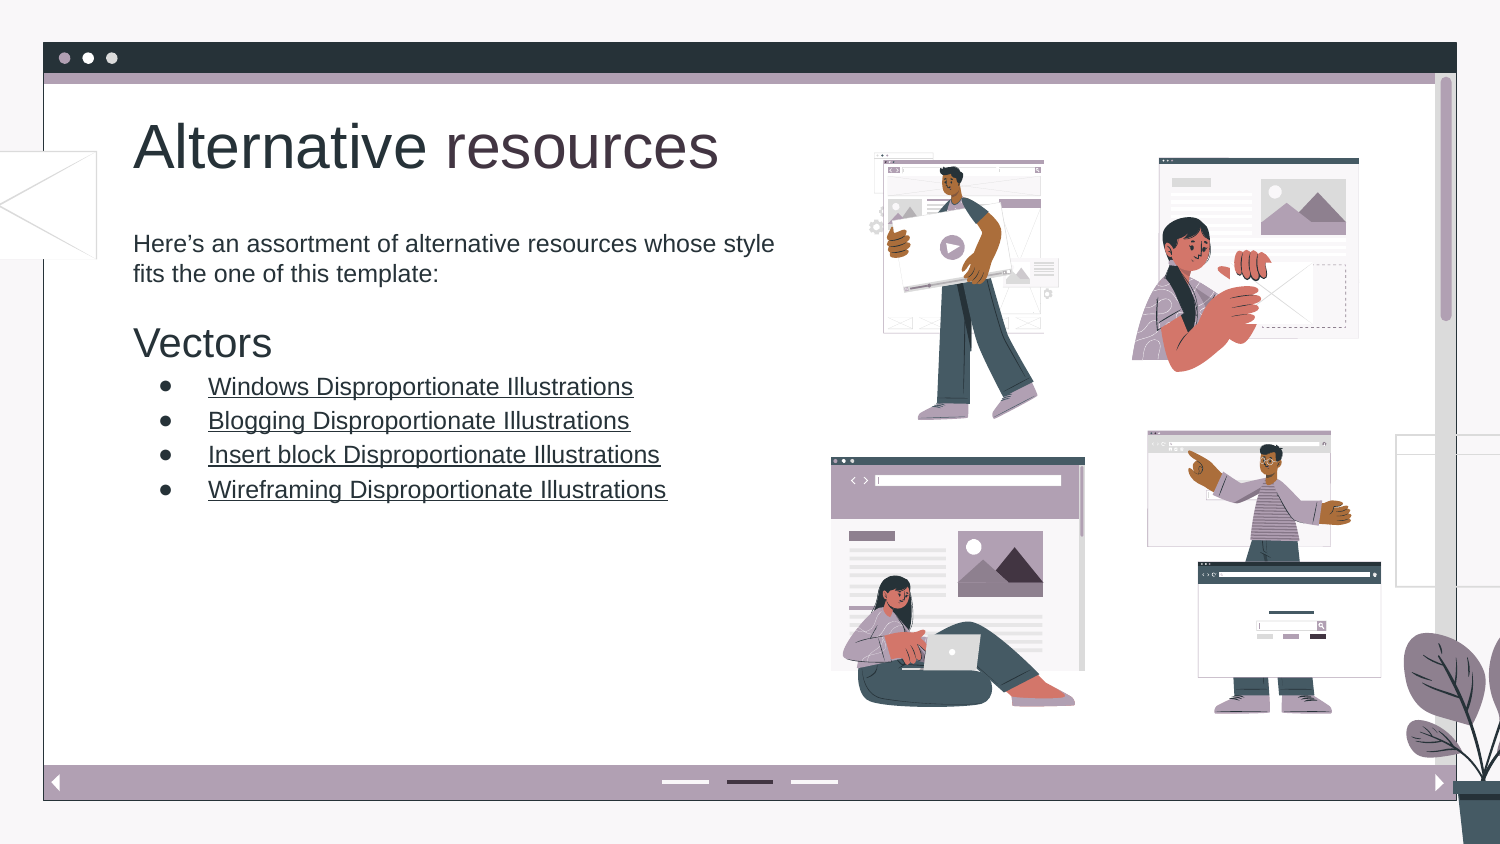

# Alternative resources

Here’s an assortment of alternative resources whose style fits the one of this template:
Vectors
Windows Disproportionate Illustrations
Blogging Disproportionate Illustrations
Insert block Disproportionate Illustrations
Wireframing Disproportionate Illustrations